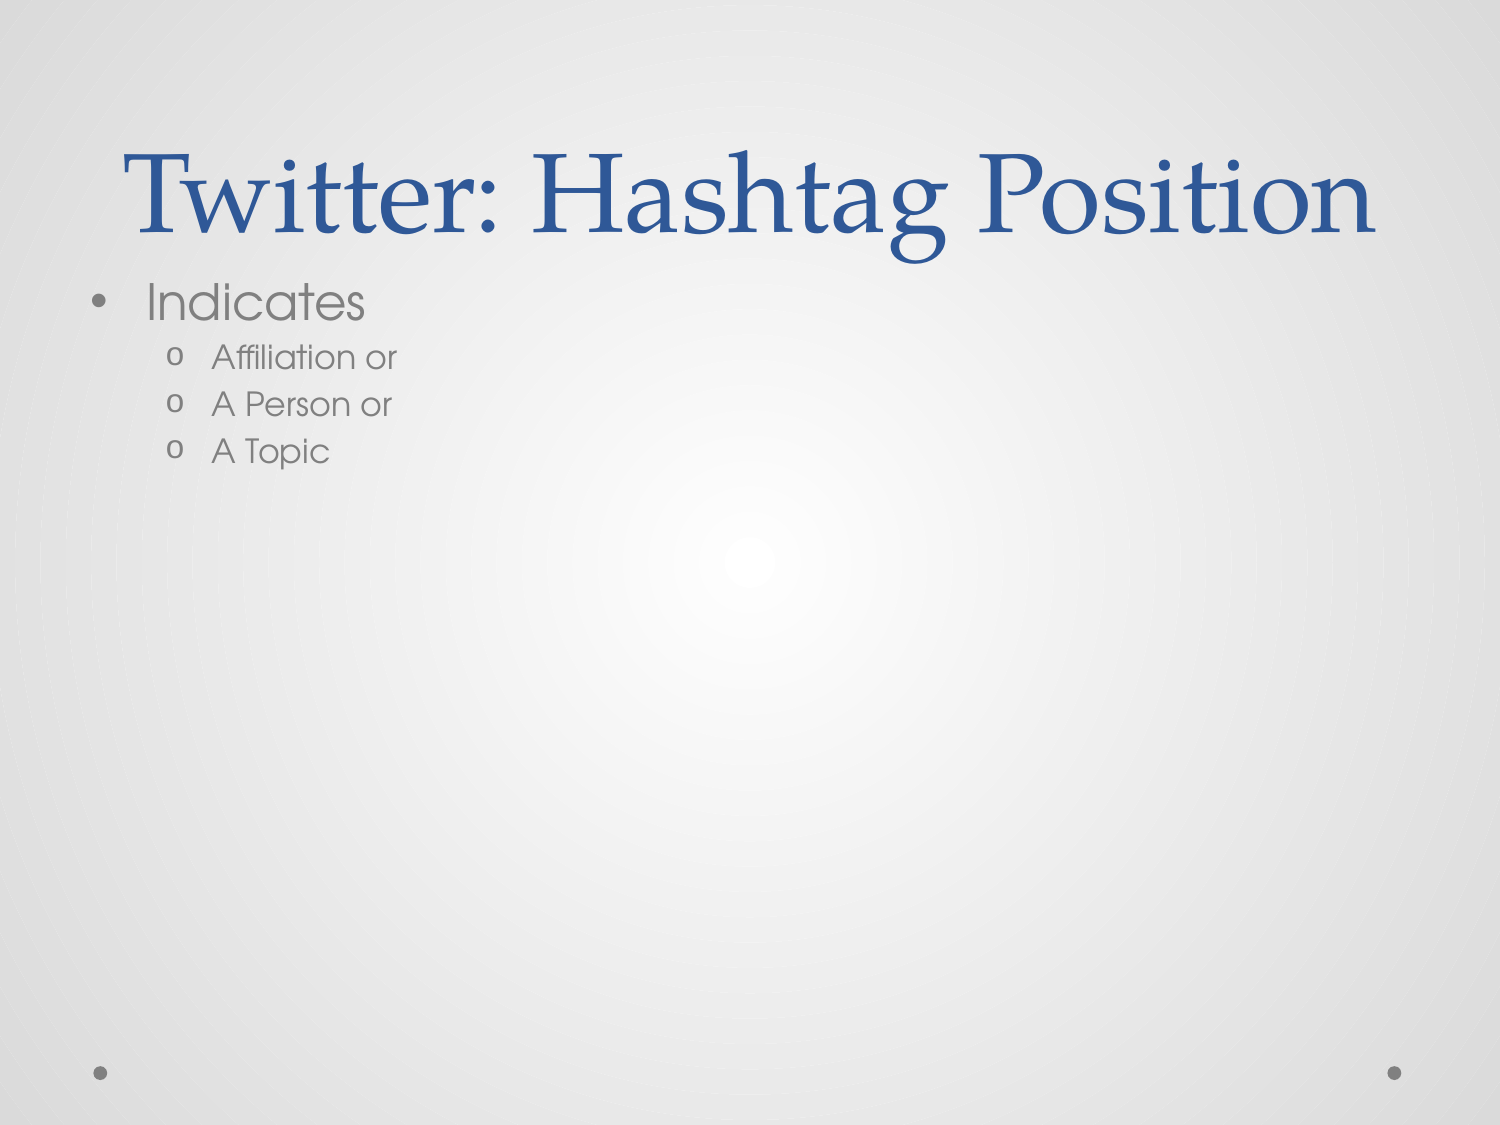

# Twitter: Hashtag Position
Indicates
Affiliation or
A Person or
A Topic